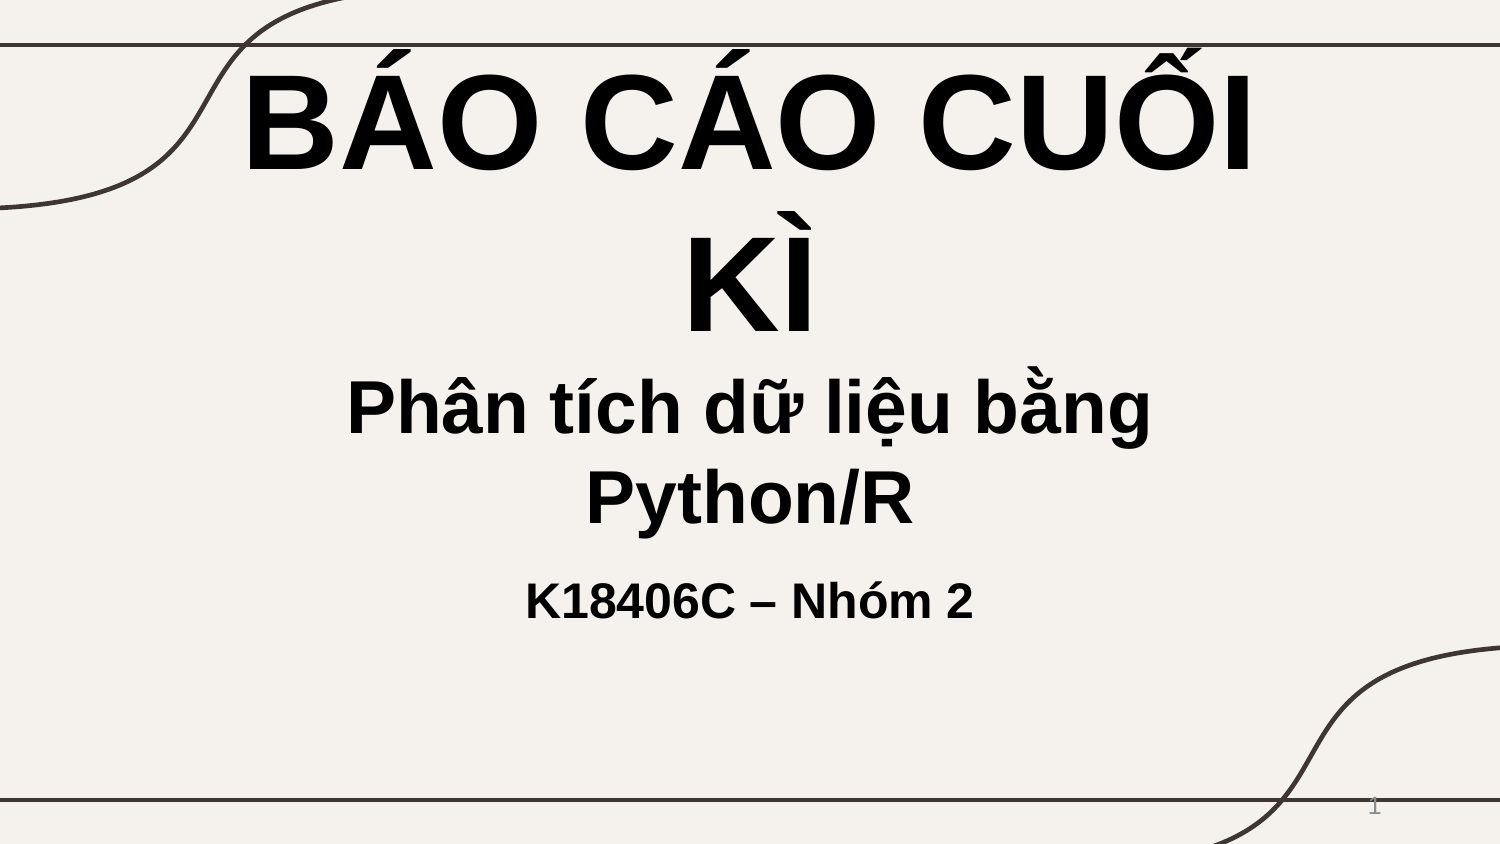

# BÁO CÁO CUỐI KÌ Phân tích dữ liệu bằng Python/R
K18406C – Nhóm 2
1